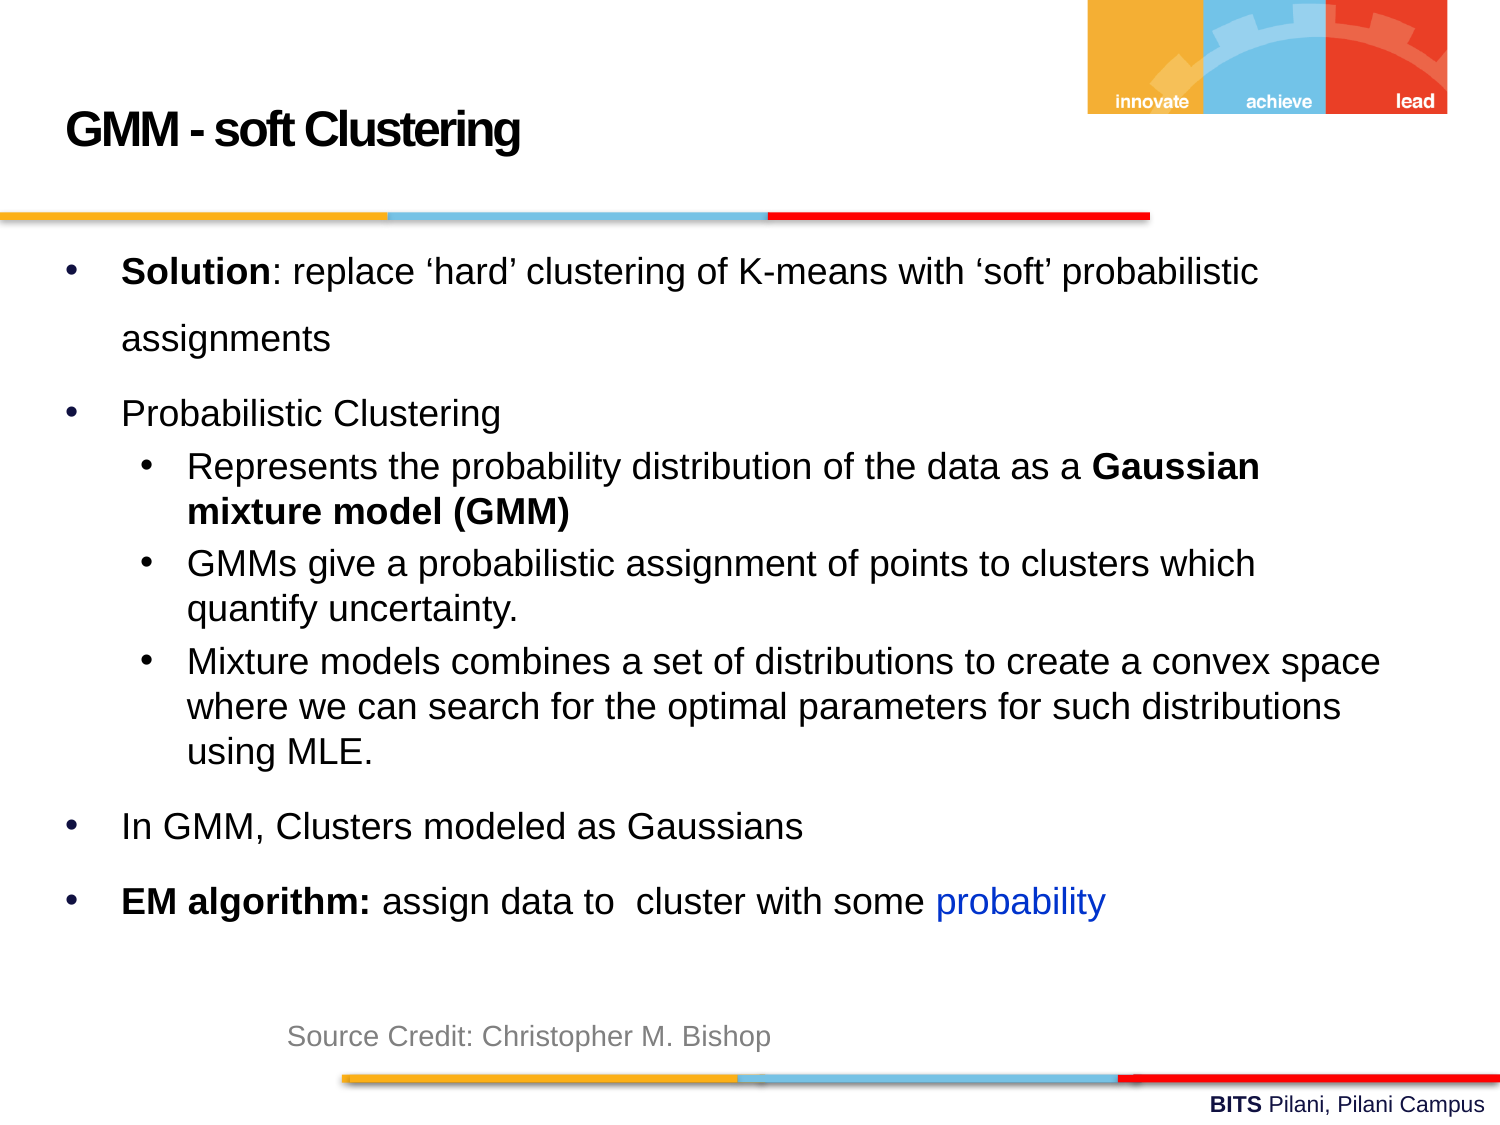

GMM - soft Clustering
Solution: replace ‘hard’ clustering of K-means with ‘soft’ probabilistic assignments
Probabilistic Clustering
Represents the probability distribution of the data as a Gaussian mixture model (GMM)
GMMs give a probabilistic assignment of points to clusters which quantify uncertainty.
Mixture models combines a set of distributions to create a convex space where we can search for the optimal parameters for such distributions using MLE.
In GMM, Clusters modeled as Gaussians
EM algorithm: assign data to  cluster with some probability
Source Credit: Christopher M. Bishop